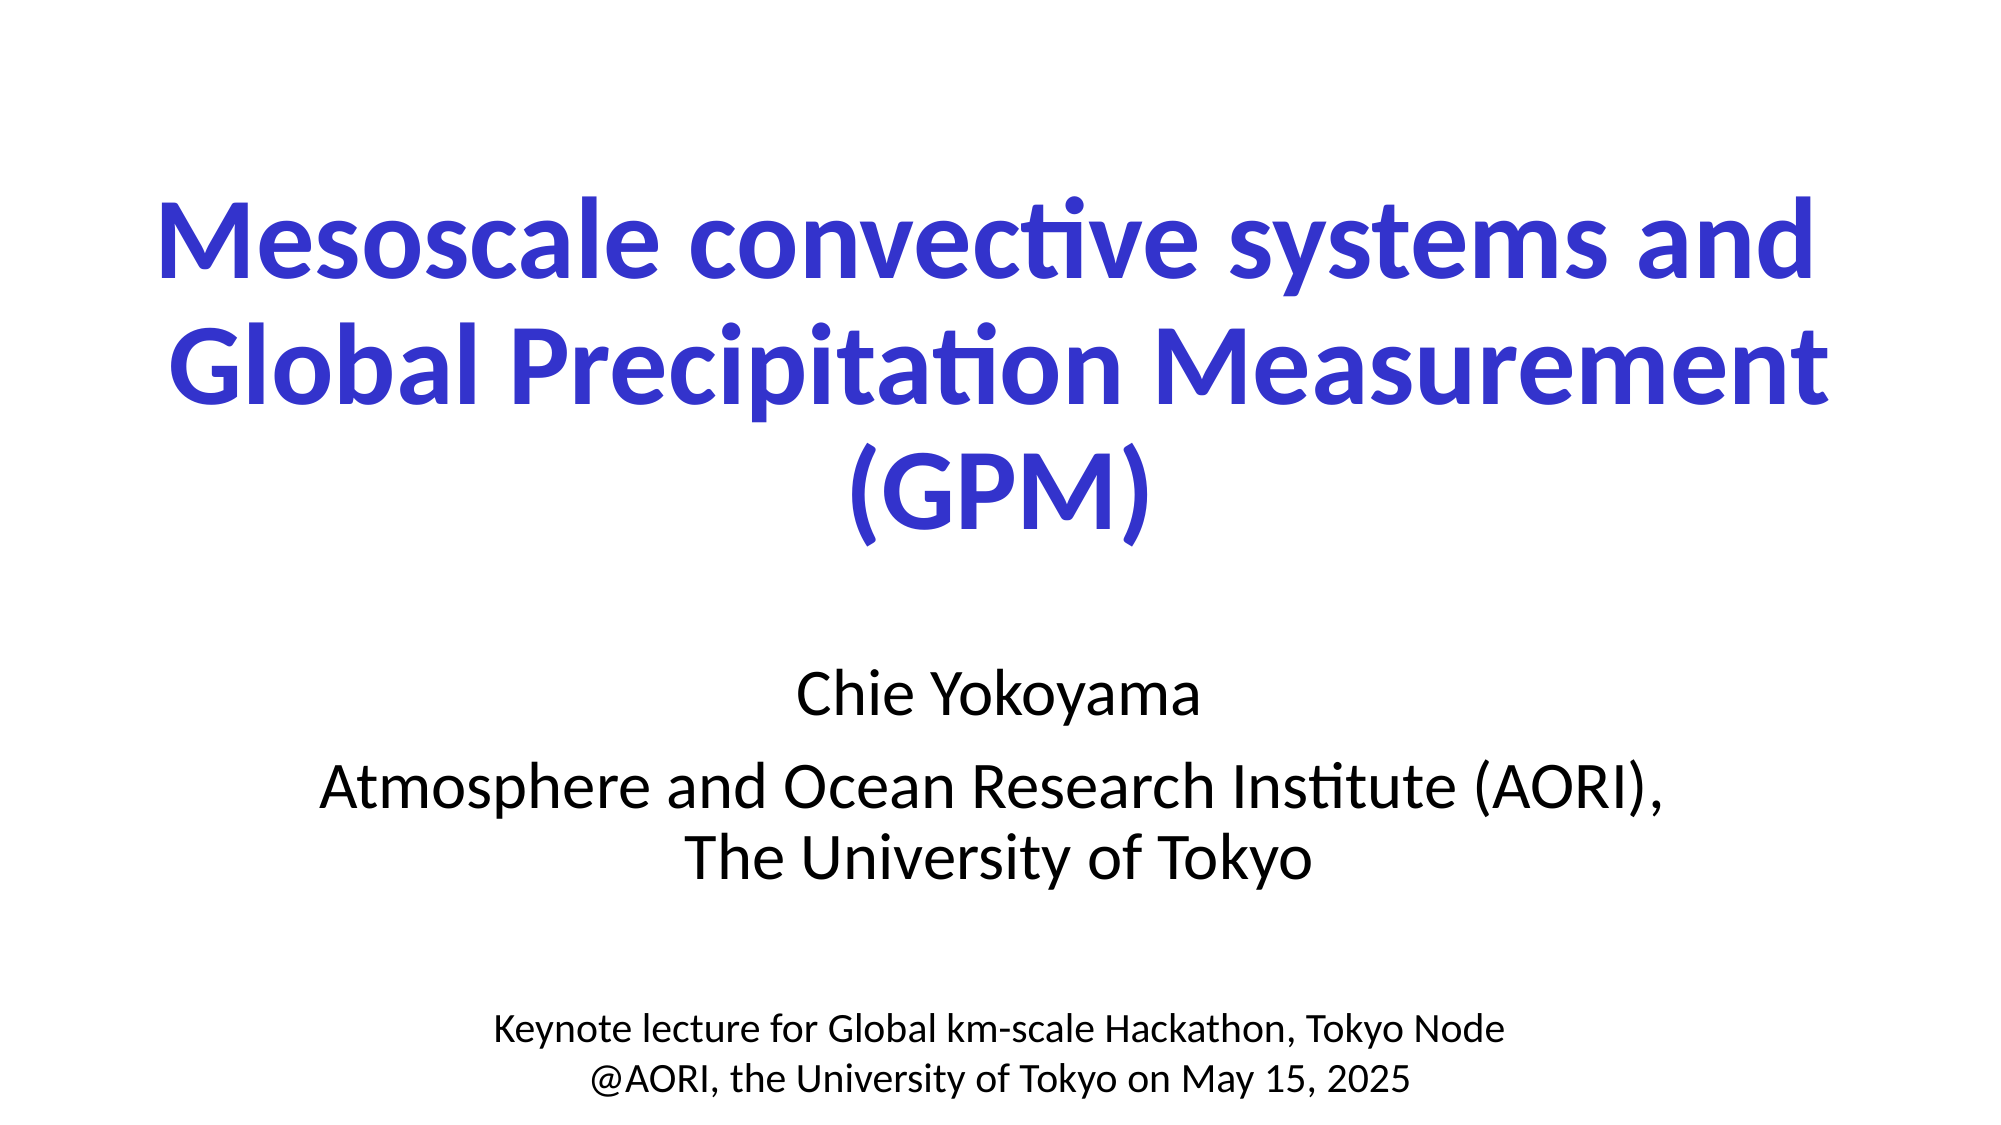

# Mesoscale convective systems and Global Precipitation Measurement (GPM)
Chie Yokoyama
Atmosphere and Ocean Research Institute (AORI),
The University of Tokyo
Keynote lecture for Global km-scale Hackathon, Tokyo Node
@AORI, the University of Tokyo on May 15, 2025